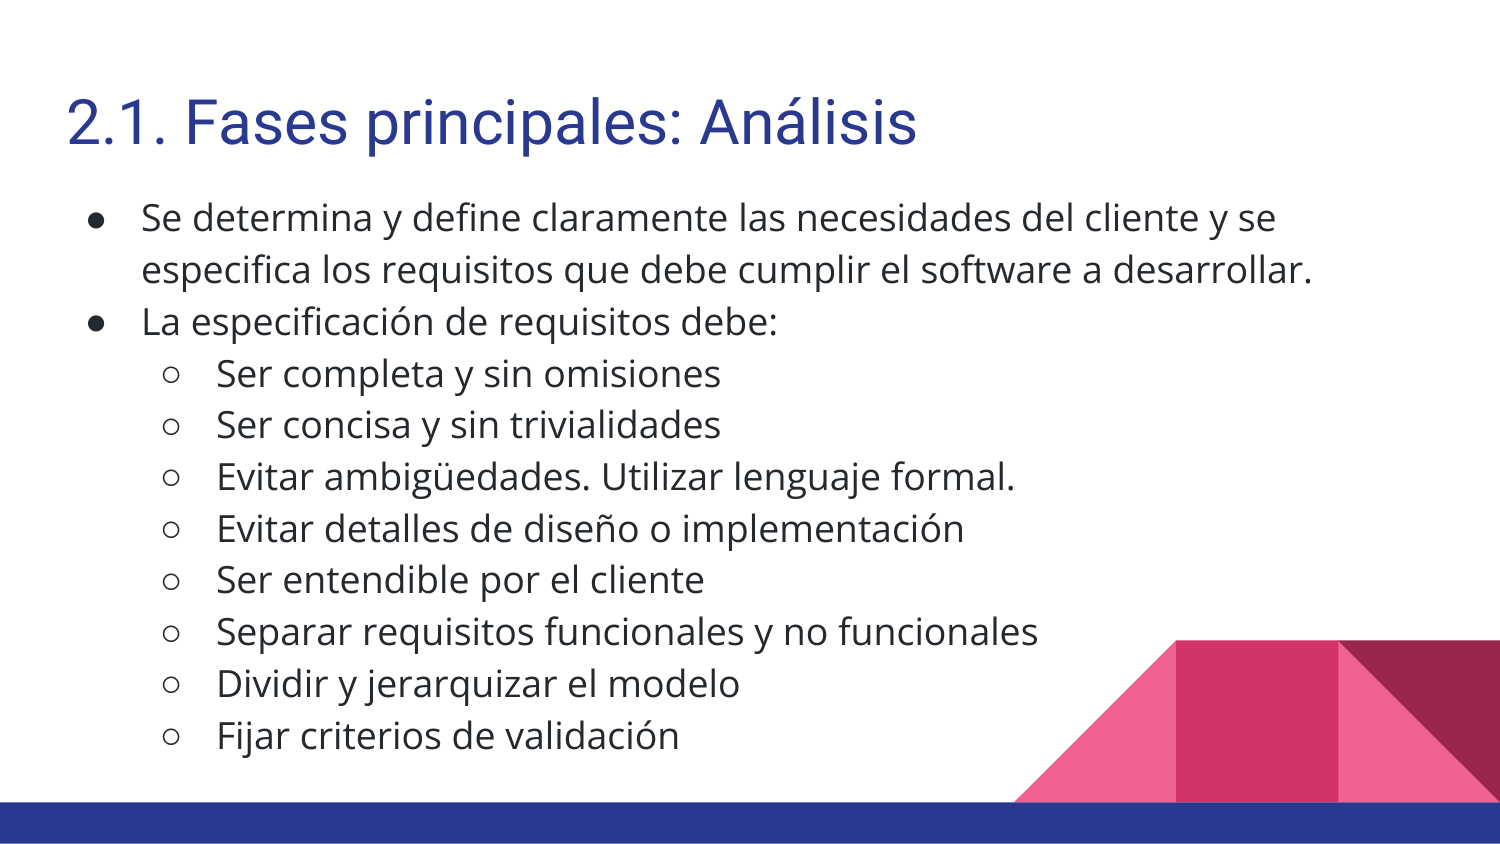

# 2.1. Fases principales: Análisis
Se determina y define claramente las necesidades del cliente y se especifica los requisitos que debe cumplir el software a desarrollar.
La especificación de requisitos debe:
Ser completa y sin omisiones
Ser concisa y sin trivialidades
Evitar ambigüedades. Utilizar lenguaje formal.
Evitar detalles de diseño o implementación
Ser entendible por el cliente
Separar requisitos funcionales y no funcionales
Dividir y jerarquizar el modelo
Fijar criterios de validación